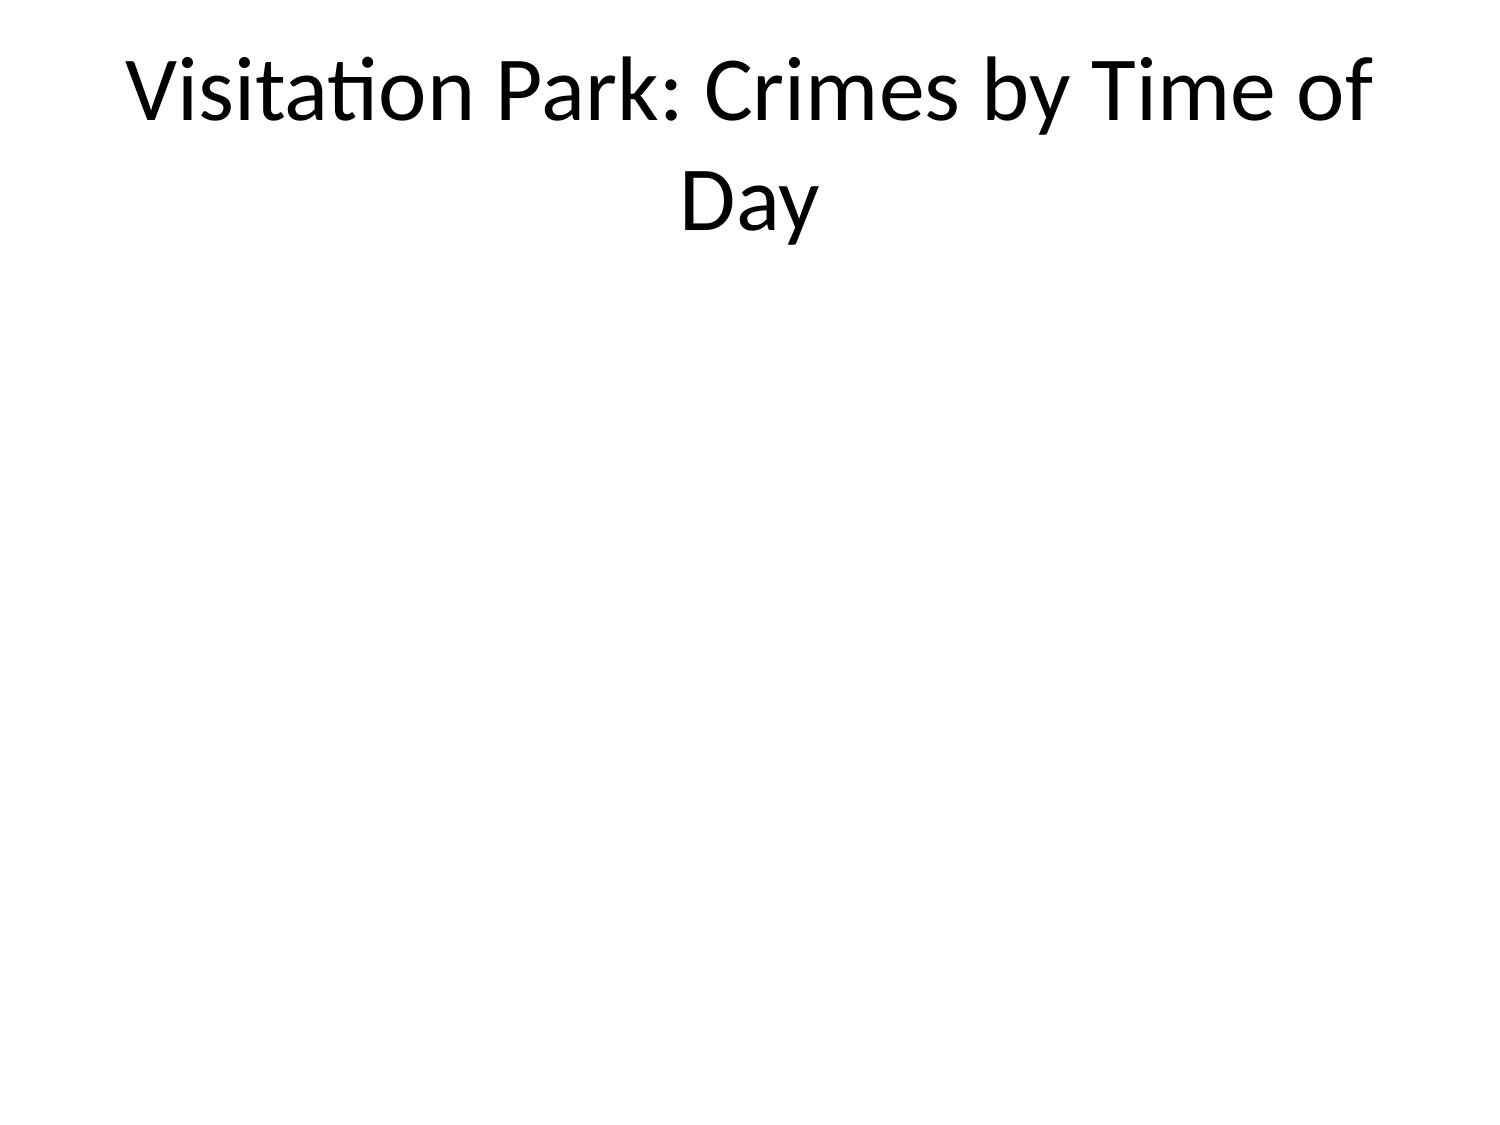

# Visitation Park: Crimes by Time of Day